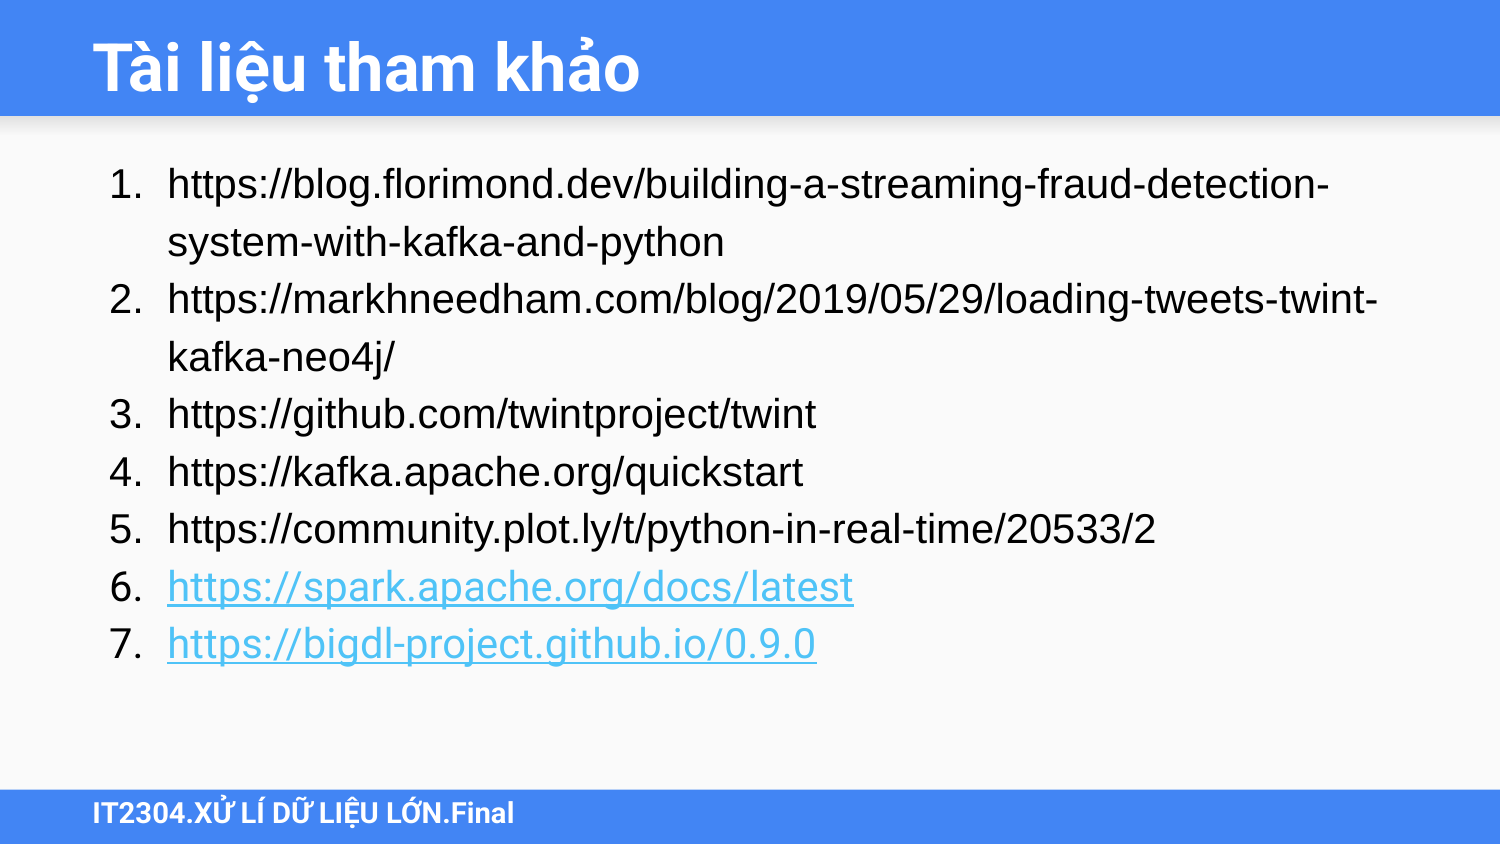

# Tài liệu tham khảo
https://blog.florimond.dev/building-a-streaming-fraud-detection-system-with-kafka-and-python
https://markhneedham.com/blog/2019/05/29/loading-tweets-twint-kafka-neo4j/
https://github.com/twintproject/twint
https://kafka.apache.org/quickstart
https://community.plot.ly/t/python-in-real-time/20533/2
https://spark.apache.org/docs/latest
https://bigdl-project.github.io/0.9.0